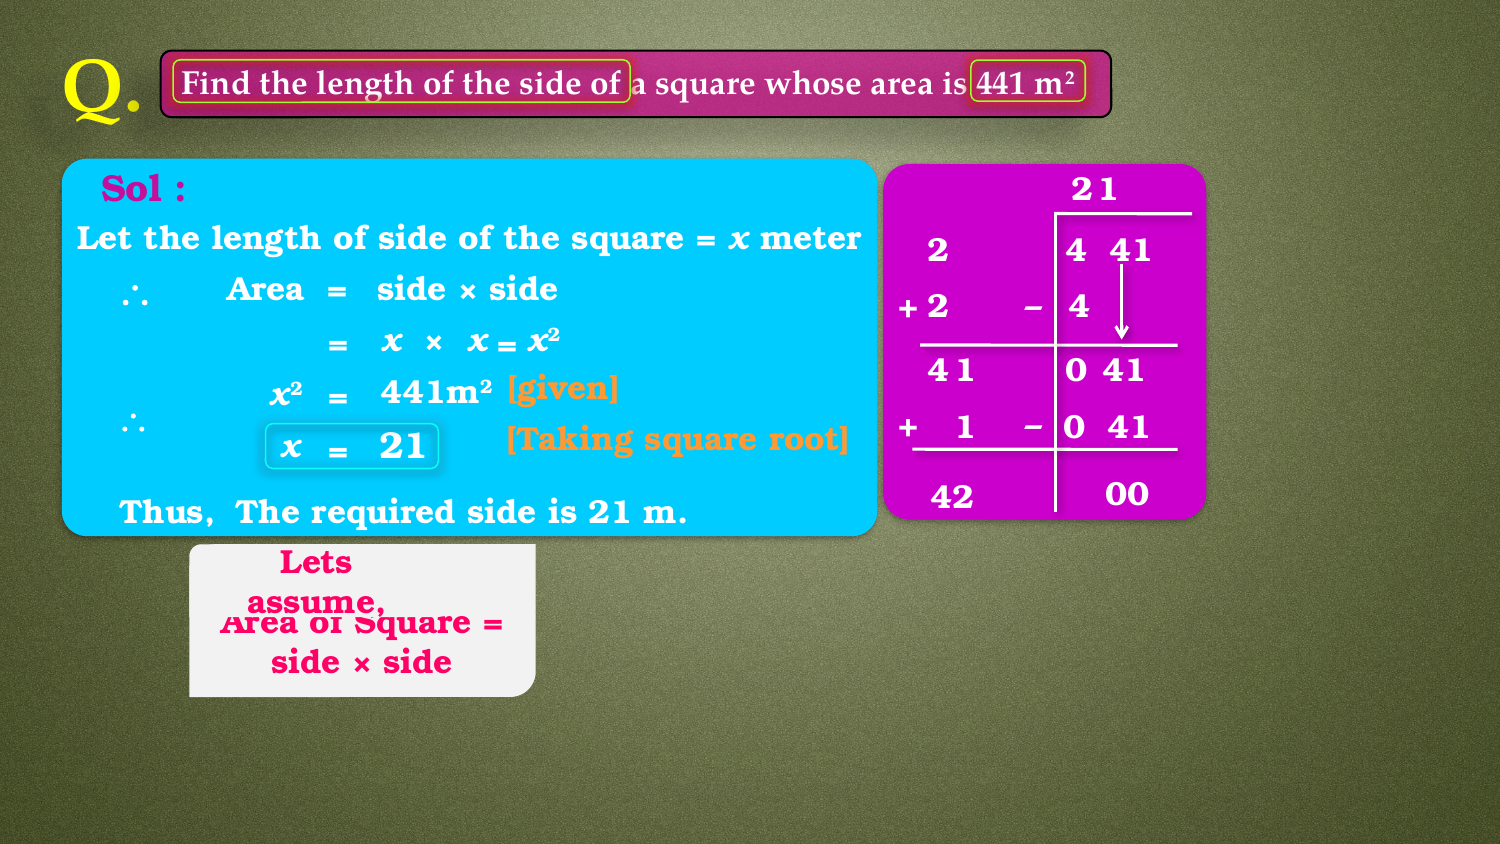

Q.

Find the length of the side of a square whose area is 441 m2

Sol :
2
1

2
4  41
+
 2
–
  4
41
4
0
1
+
–
1
 0  41
00
42
Let the length of side of the square = x meter
∴
Area
=
side × side
x2
x  ×  x
=
=
[given]
441m2
x2
=
∴
[Taking square root]
21
x
=

Thus,
The required side is 21 m.
We know,
Area of Square = side × side
Lets assume,